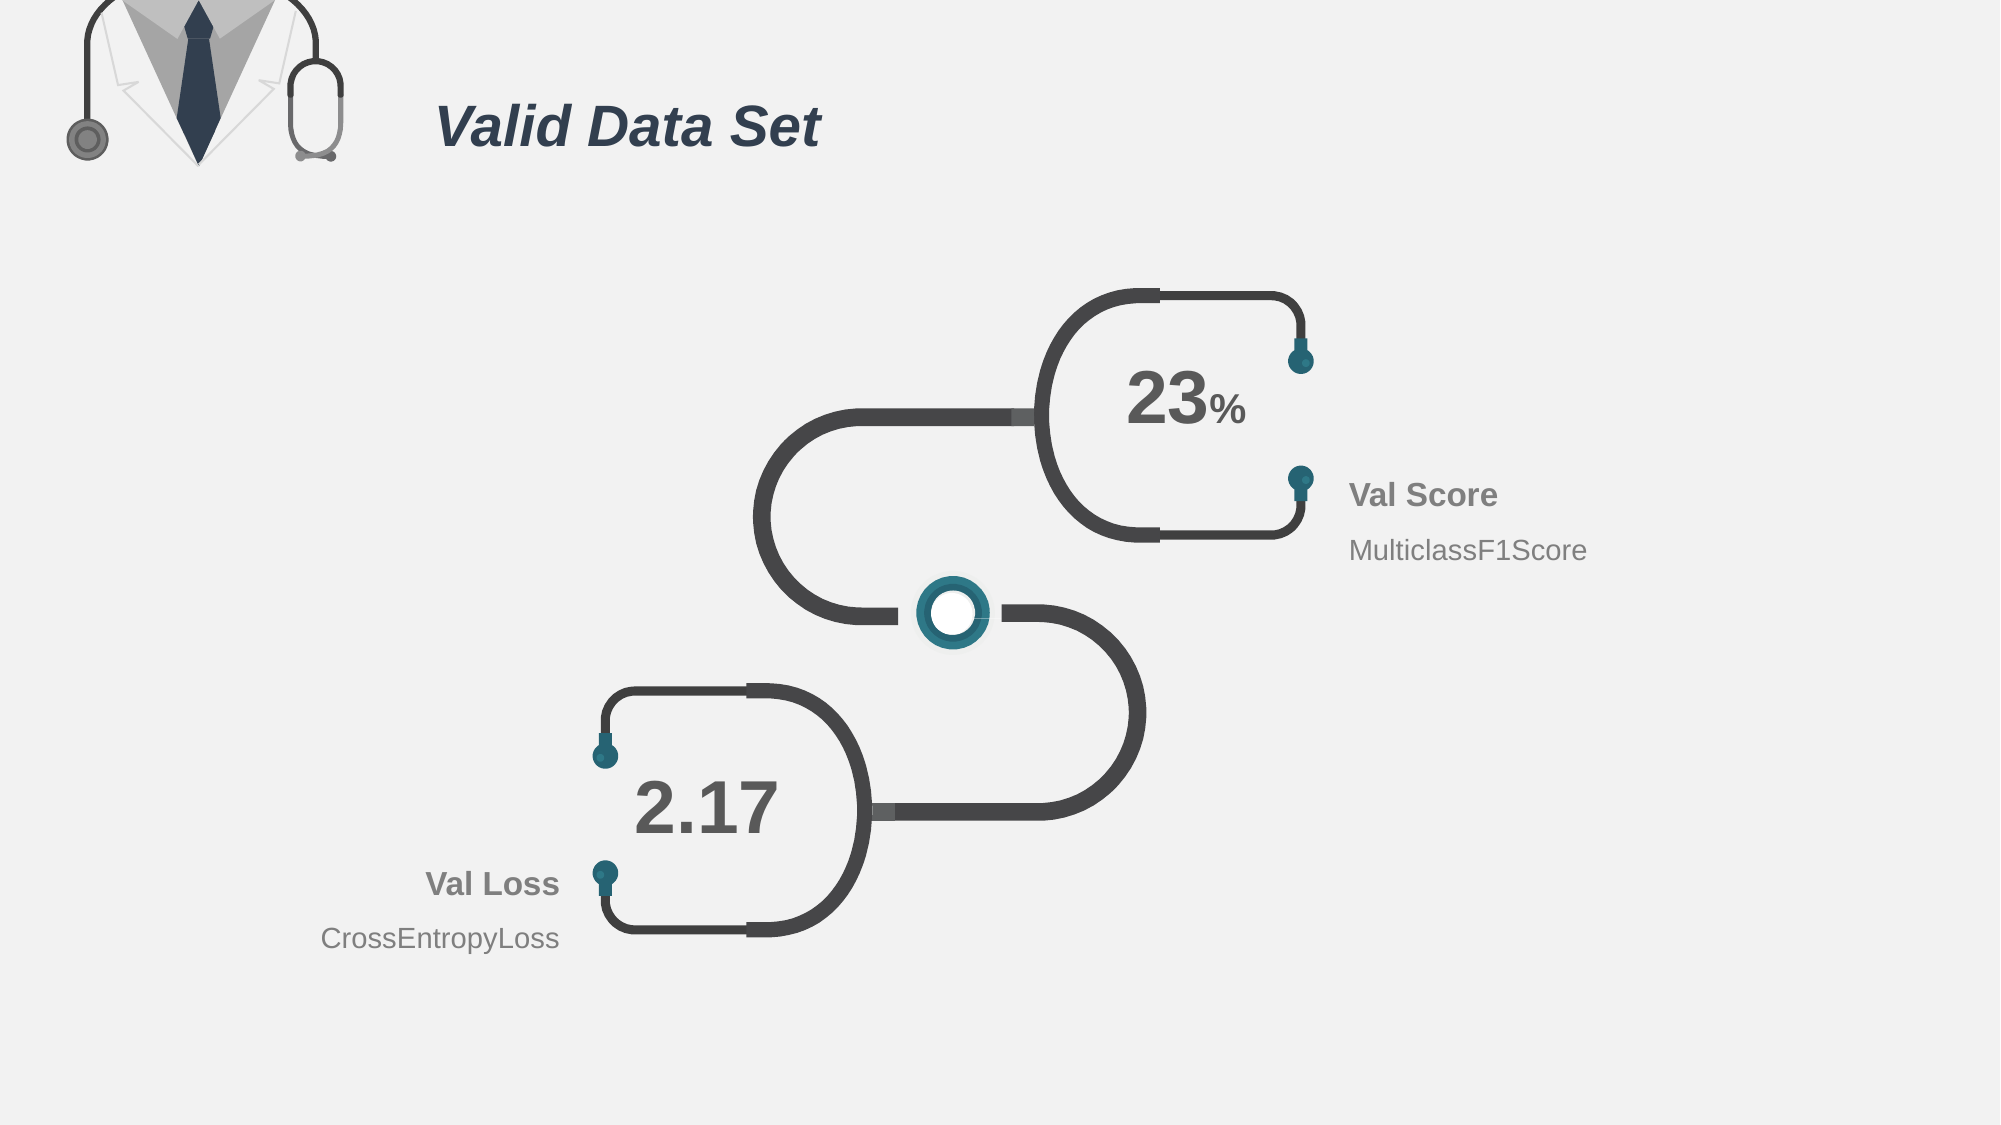

Valid Data Set

23%

Val Score
MulticlassF1Score

2.17

Val Loss
CrossEntropyLoss